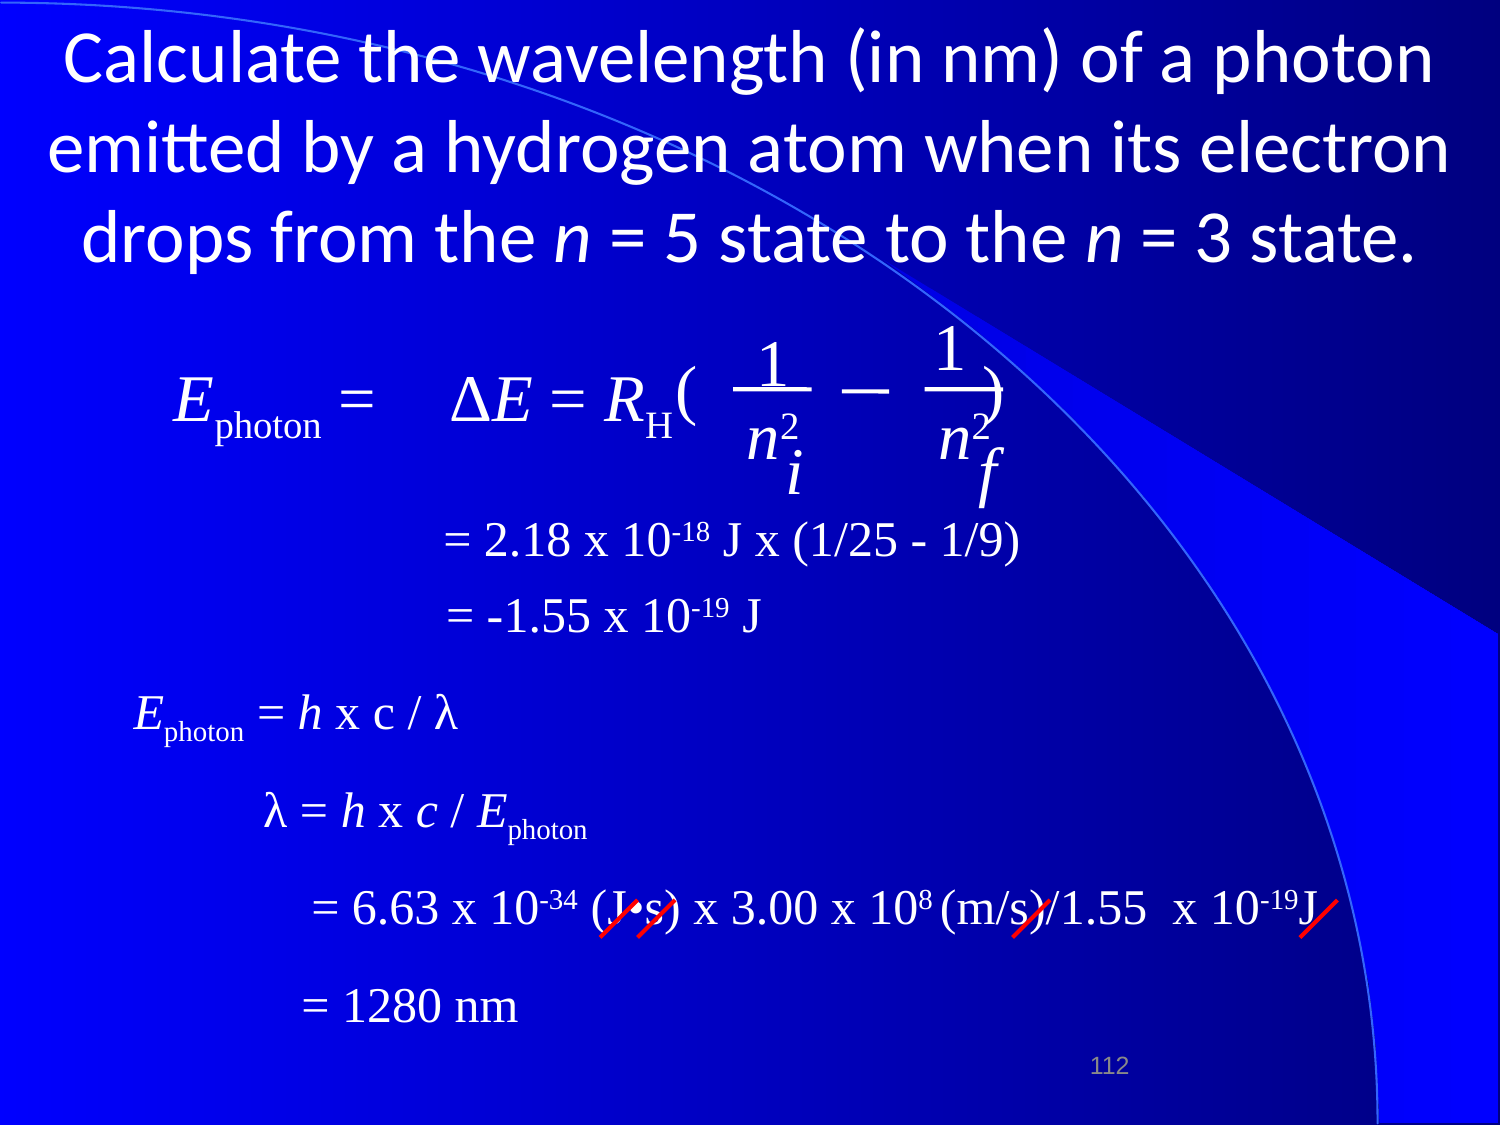

Calculate the wavelength (in nm) of a photon emitted by a hydrogen atom when its electron drops from the n = 5 state to the n = 3 state.
1
n2

1
n2

(                 )

ΔE = RH
i
f
Ephoton =
= 2.18 x 10-18 J x (1/25 - 1/9)
= -1.55 x 10-19 J
Ephoton = h x c / λ
λ = h x c / Ephoton
   = 6.63 x 10-34 (J•s) x 3.00 x 108 (m/s)/1.55  x 10-19J

   = 1280 nm
112